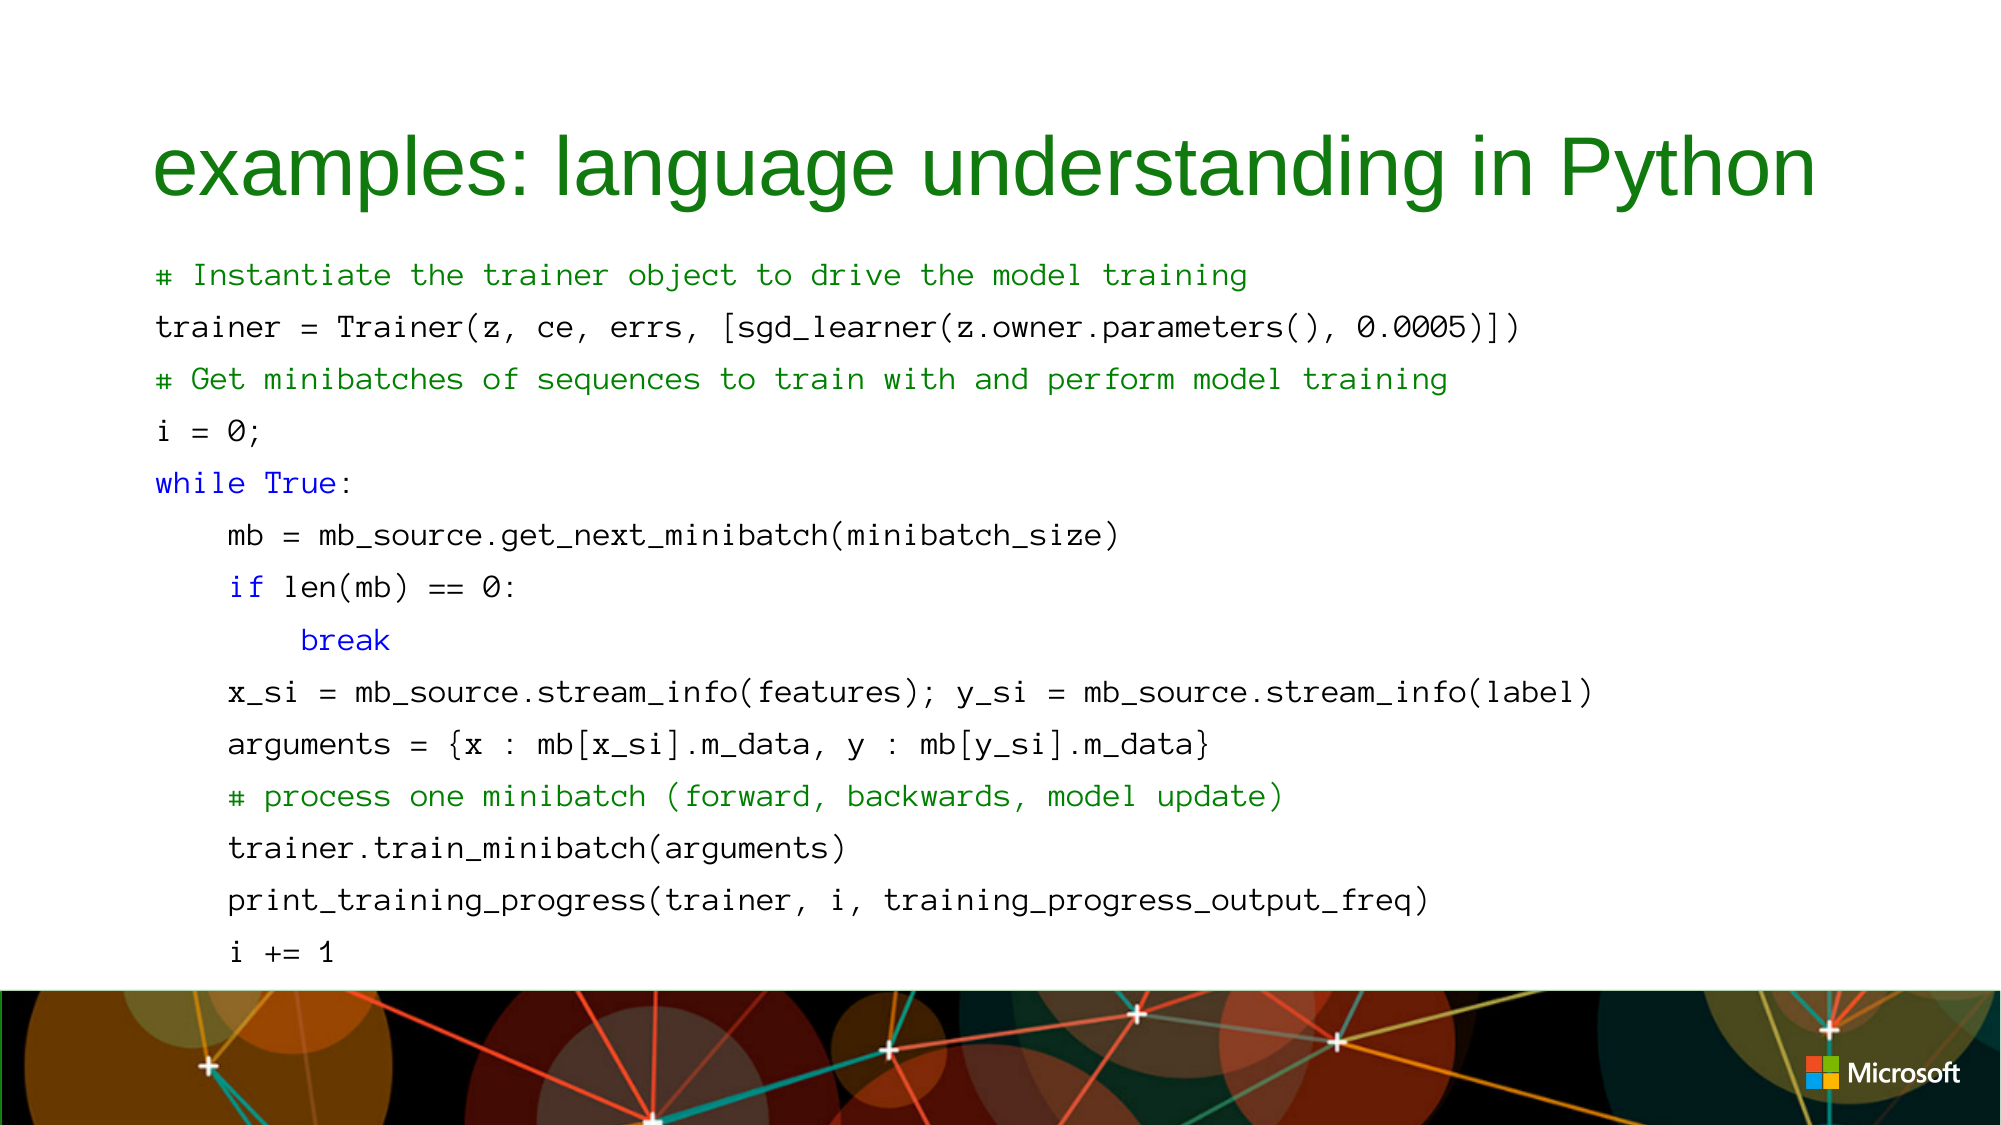

# examples: language understanding in Python
    # Instantiate the trainer object to drive the model training
    trainer = Trainer(z, ce, errs, [sgd_learner(z.owner.parameters(), 0.0005)])
    # Get minibatches of sequences to train with and perform model training
    i = 0;
    while True:
        mb = mb_source.get_next_minibatch(minibatch_size)
        if len(mb) == 0:
            break
        x_si = mb_source.stream_info(features); y_si = mb_source.stream_info(label)
        arguments = {x : mb[x_si].m_data, y : mb[y_si].m_data}
        # process one minibatch (forward, backwards, model update)
        trainer.train_minibatch(arguments)
        print_training_progress(trainer, i, training_progress_output_freq)
        i += 1